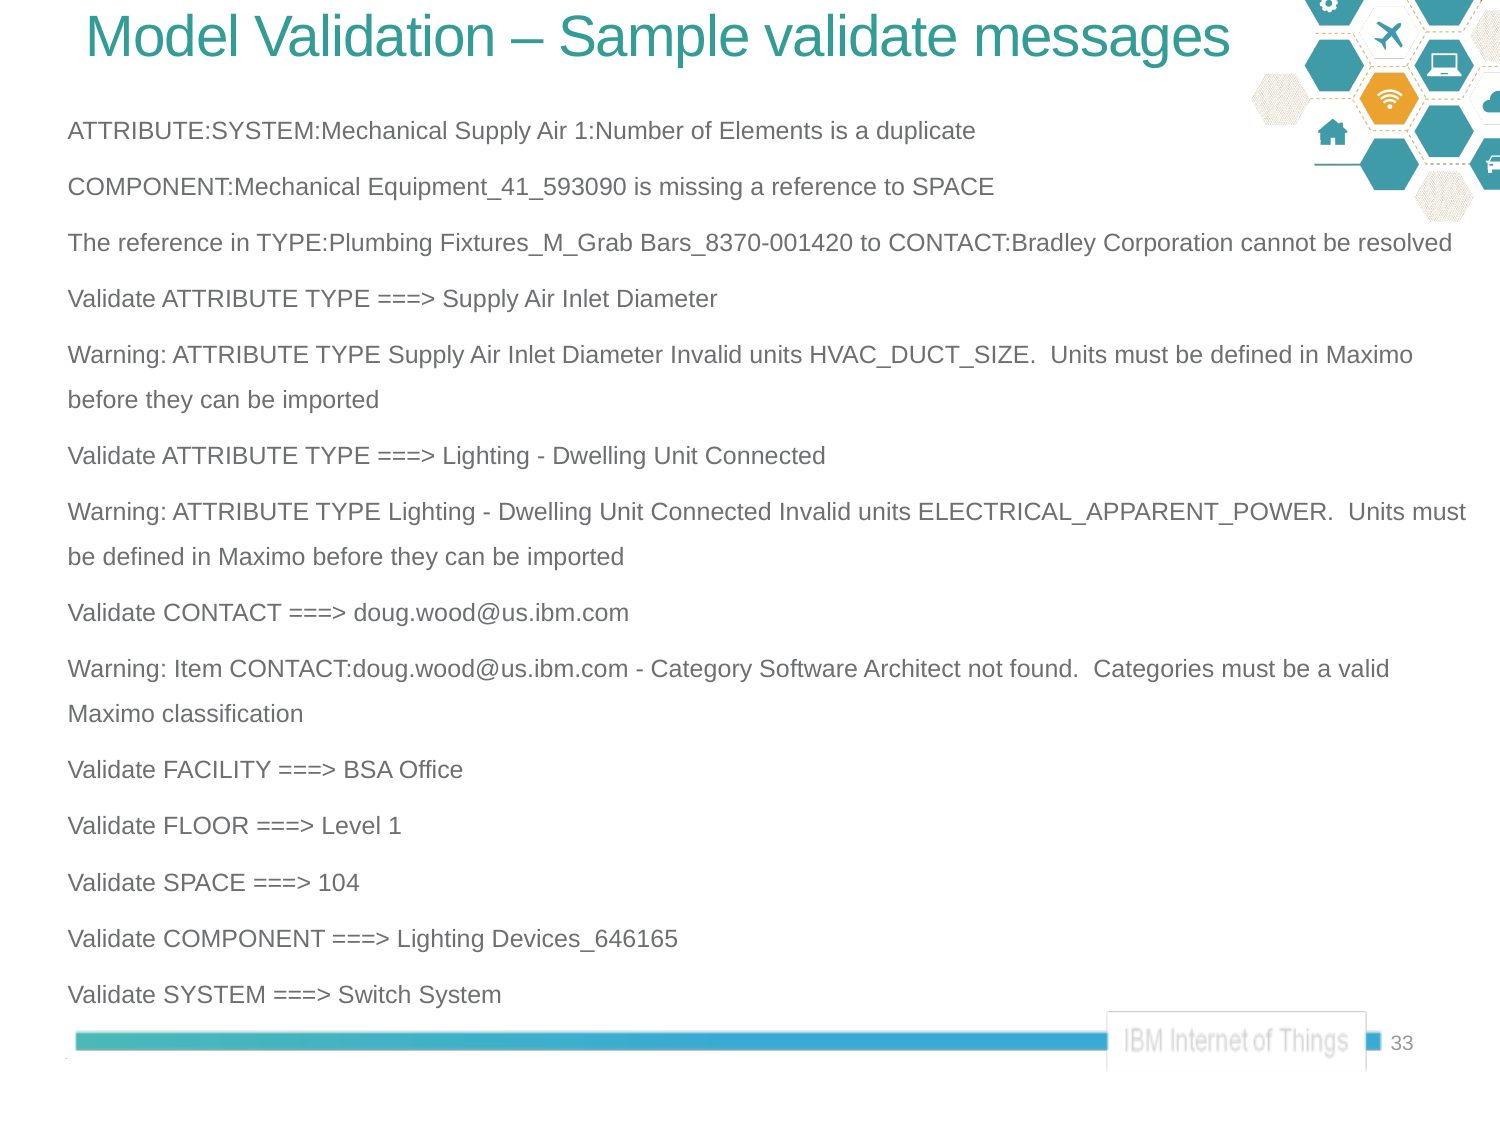

# Model Validation – Sample validate messages
ATTRIBUTE:SYSTEM:Mechanical Supply Air 1:Number of Elements is a duplicate
COMPONENT:Mechanical Equipment_41_593090 is missing a reference to SPACE
The reference in TYPE:Plumbing Fixtures_M_Grab Bars_8370-001420 to CONTACT:Bradley Corporation cannot be resolved
Validate ATTRIBUTE TYPE ===> Supply Air Inlet Diameter
Warning: ATTRIBUTE TYPE Supply Air Inlet Diameter Invalid units HVAC_DUCT_SIZE.  Units must be defined in Maximo before they can be imported
Validate ATTRIBUTE TYPE ===> Lighting - Dwelling Unit Connected
Warning: ATTRIBUTE TYPE Lighting - Dwelling Unit Connected Invalid units ELECTRICAL_APPARENT_POWER.  Units must be defined in Maximo before they can be imported
Validate CONTACT ===> doug.wood@us.ibm.com
Warning: Item CONTACT:doug.wood@us.ibm.com - Category Software Architect not found.  Categories must be a valid Maximo classification
Validate FACILITY ===> BSA Office
Validate FLOOR ===> Level 1
Validate SPACE ===> 104
Validate COMPONENT ===> Lighting Devices_646165
Validate SYSTEM ===> Switch System
33